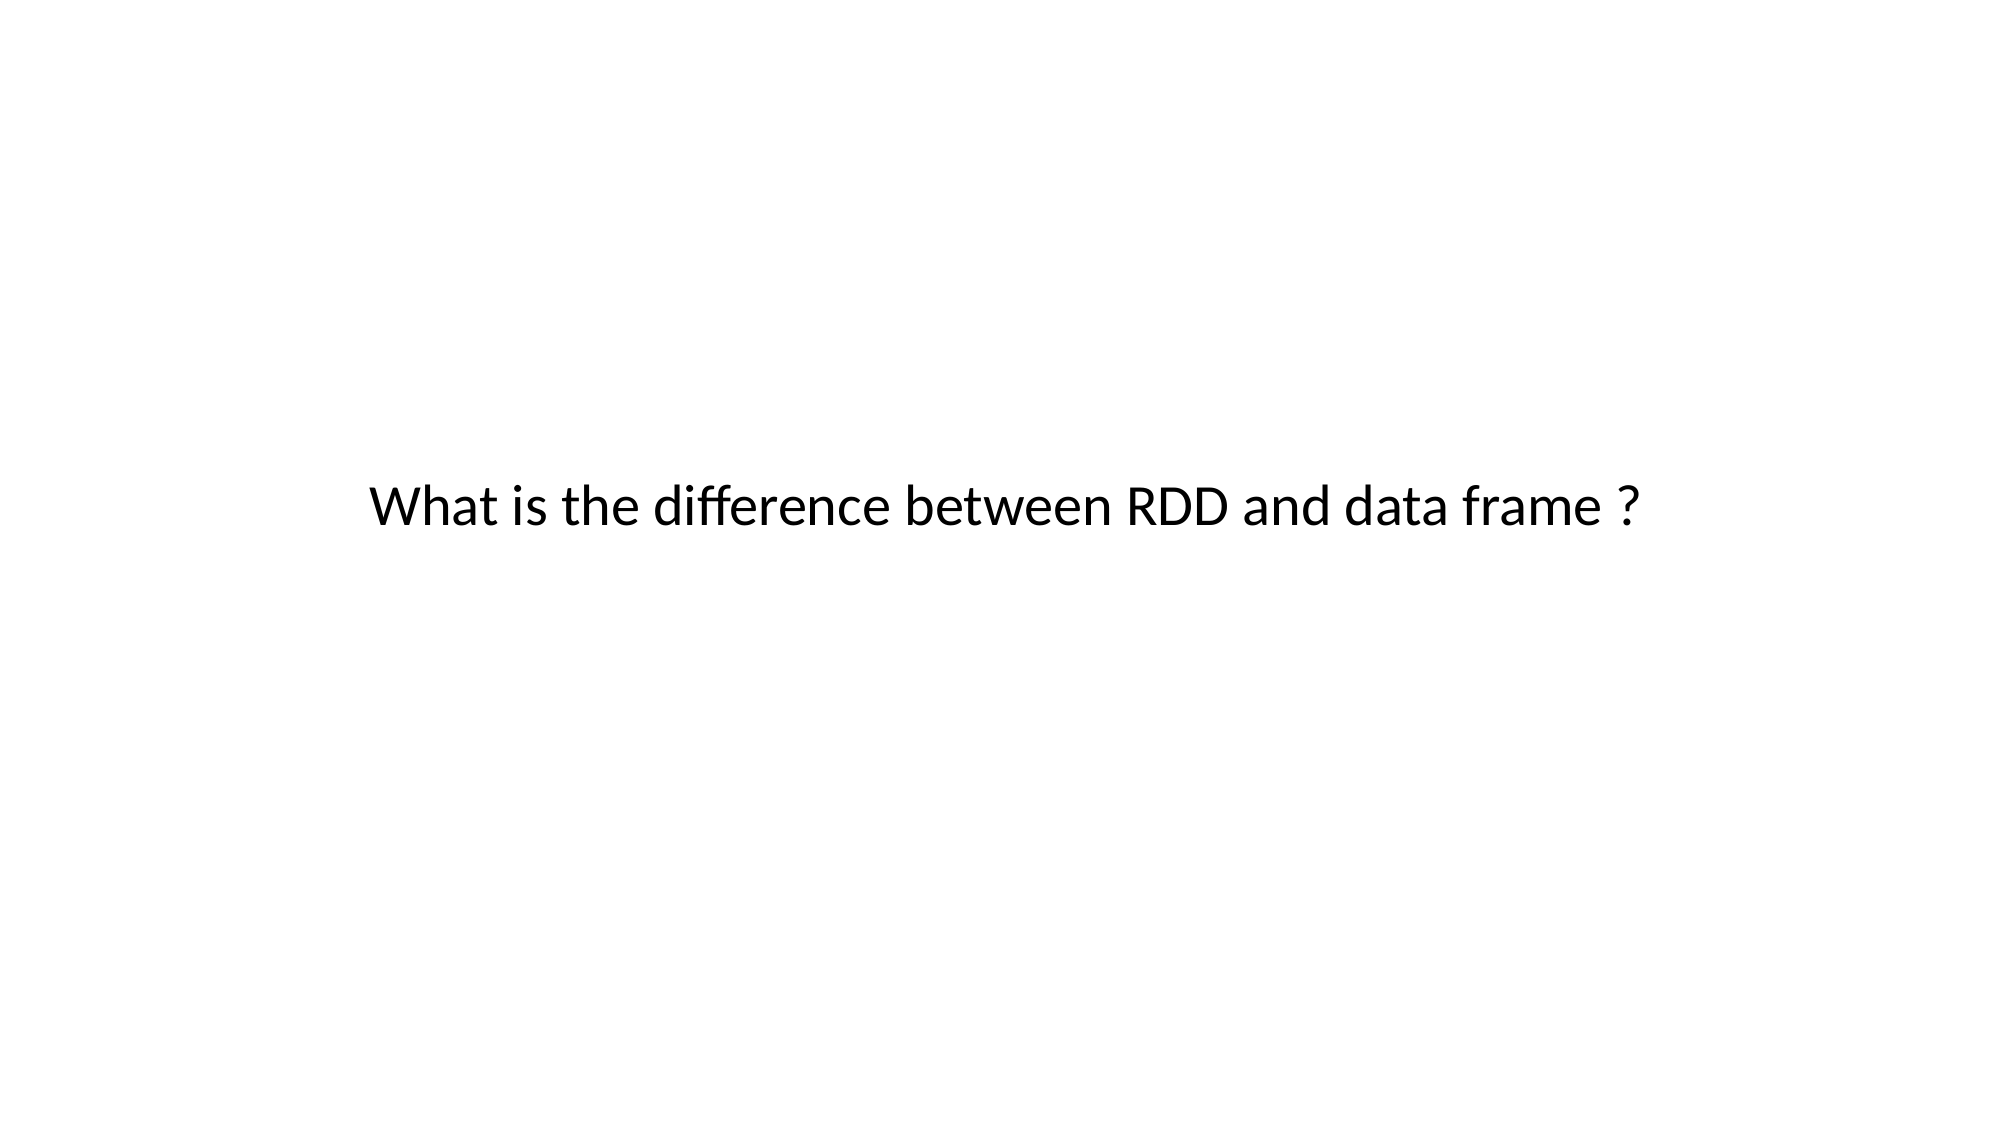

What is the difference between RDD and data frame ?